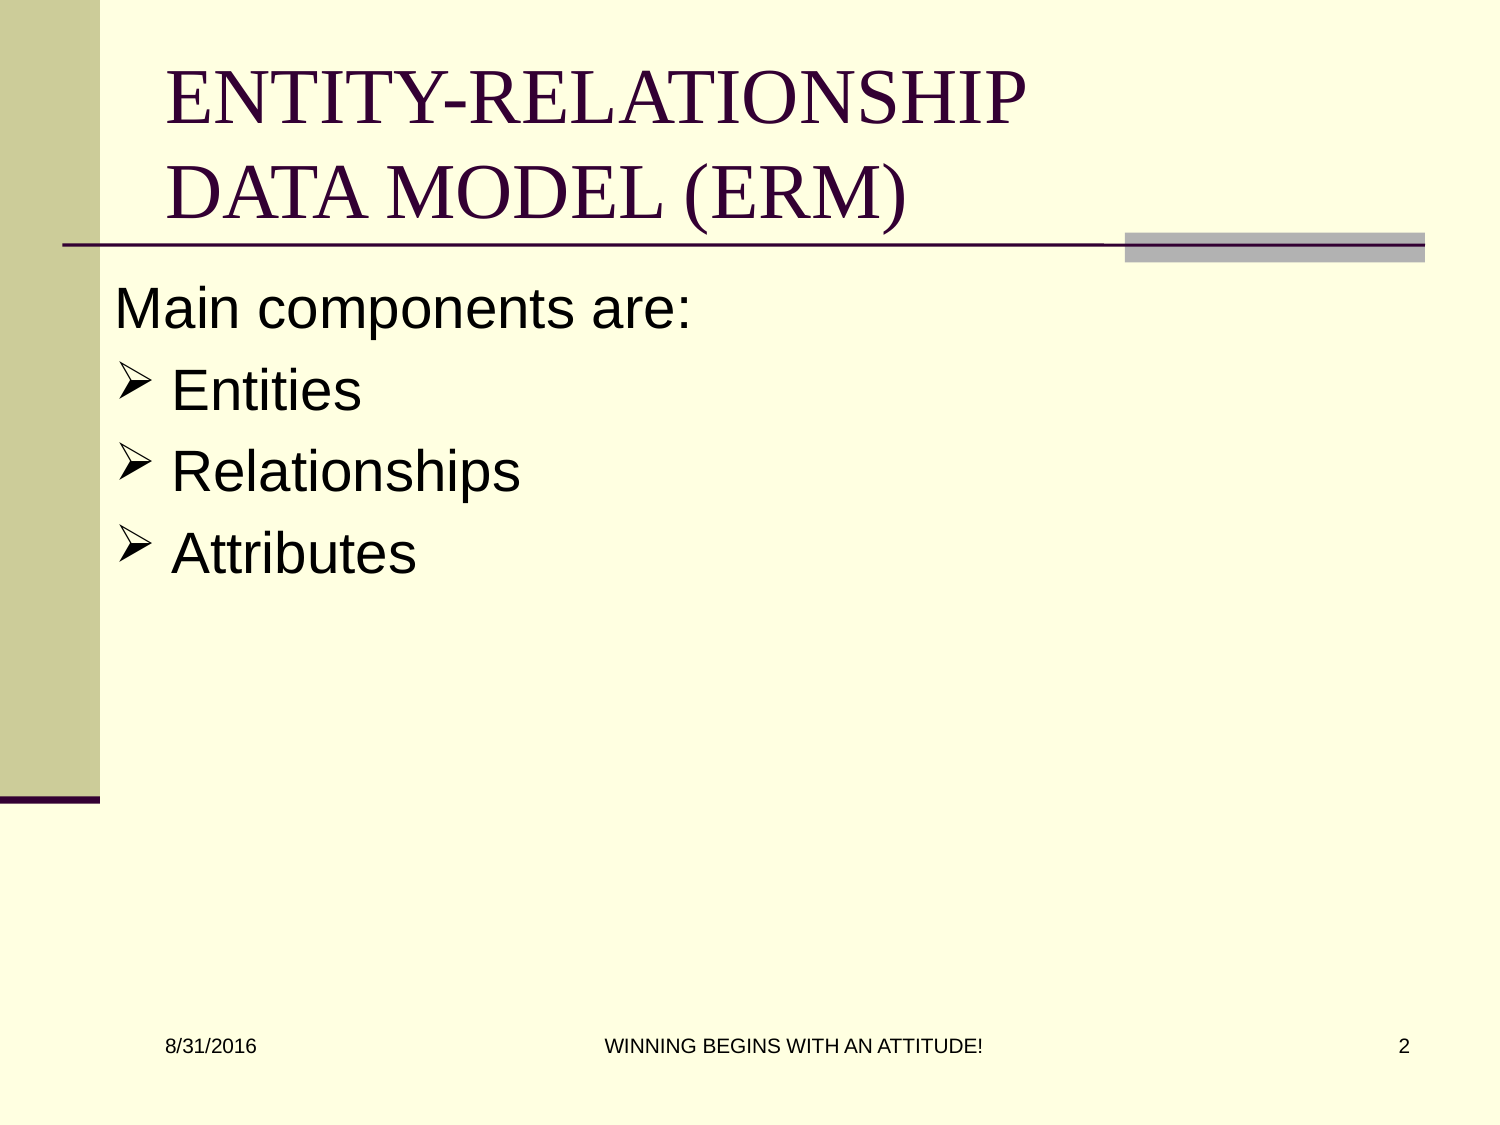

# ENTITY-RELATIONSHIP DATA MODEL (ERM)
Main components are:
Entities
Relationships
Attributes
WINNING BEGINS WITH AN ATTITUDE!
2
8/31/2016